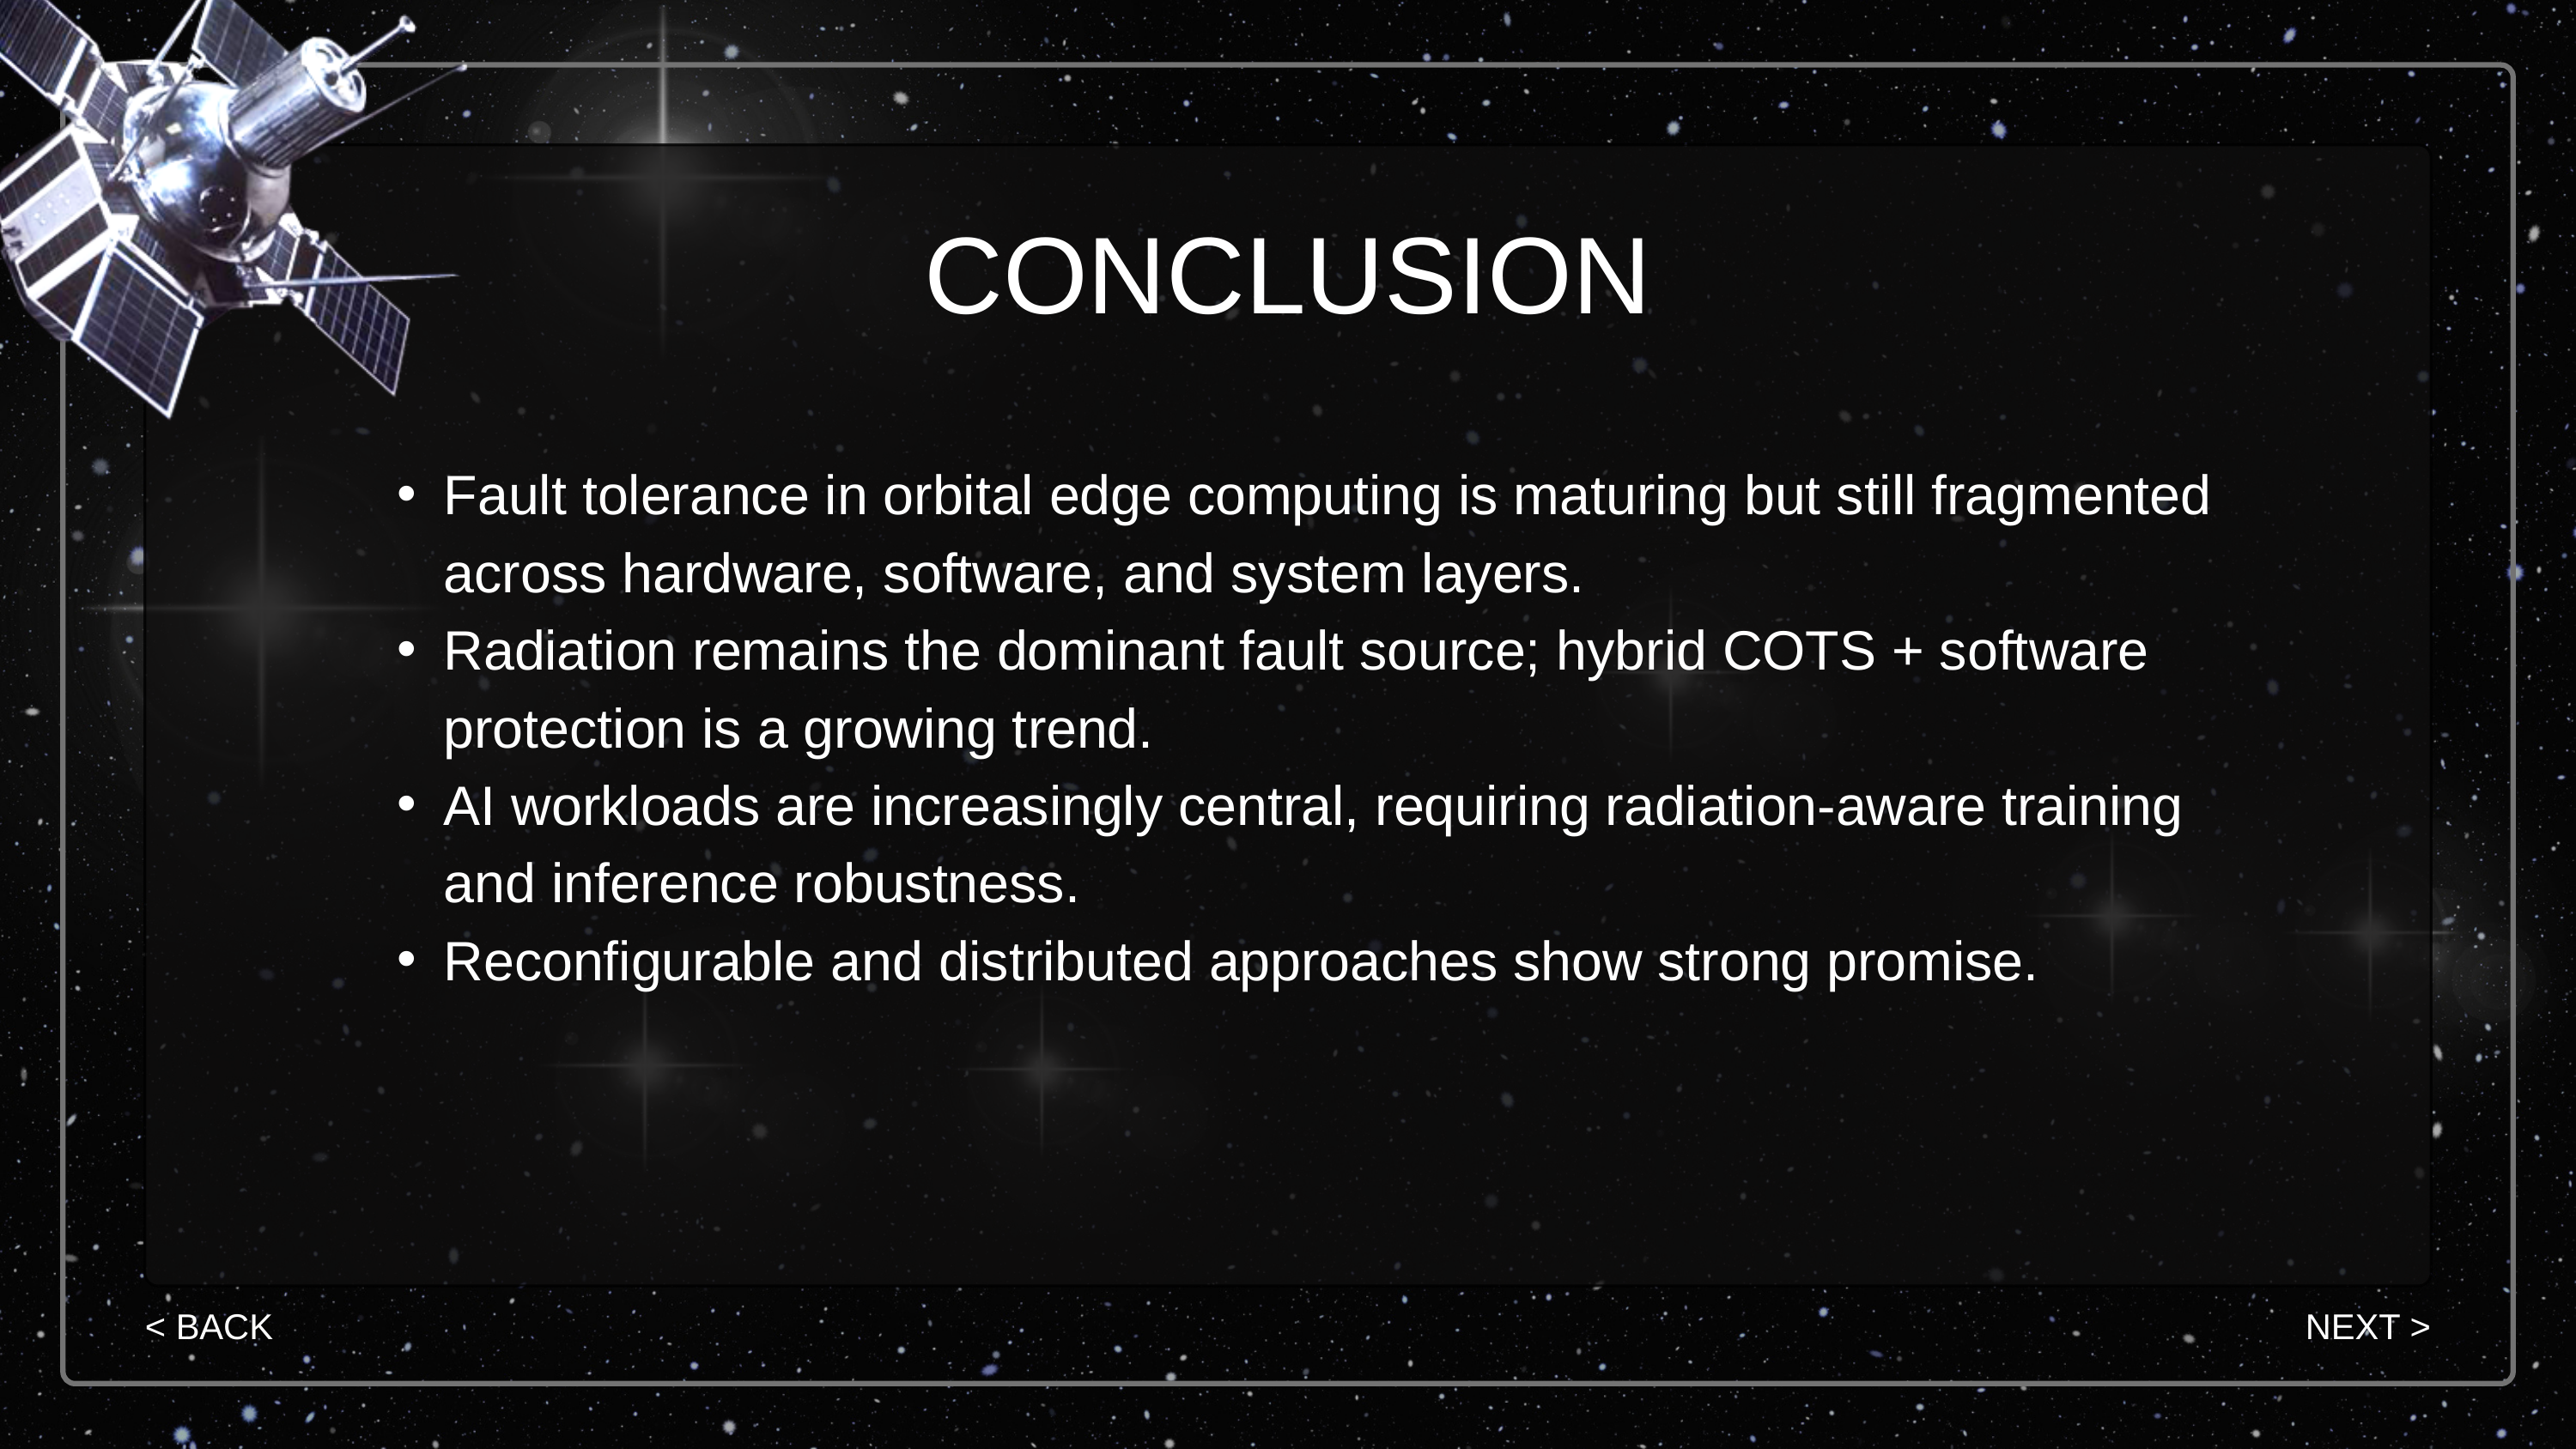

HOME

CONCLUSION
Fault tolerance in orbital edge computing is maturing but still fragmented across hardware, software, and system layers.
Radiation remains the dominant fault source; hybrid COTS + software protection is a growing trend.
AI workloads are increasingly central, requiring radiation-aware training and inference robustness.
Reconfigurable and distributed approaches show strong promise.
< BACK
NEXT >